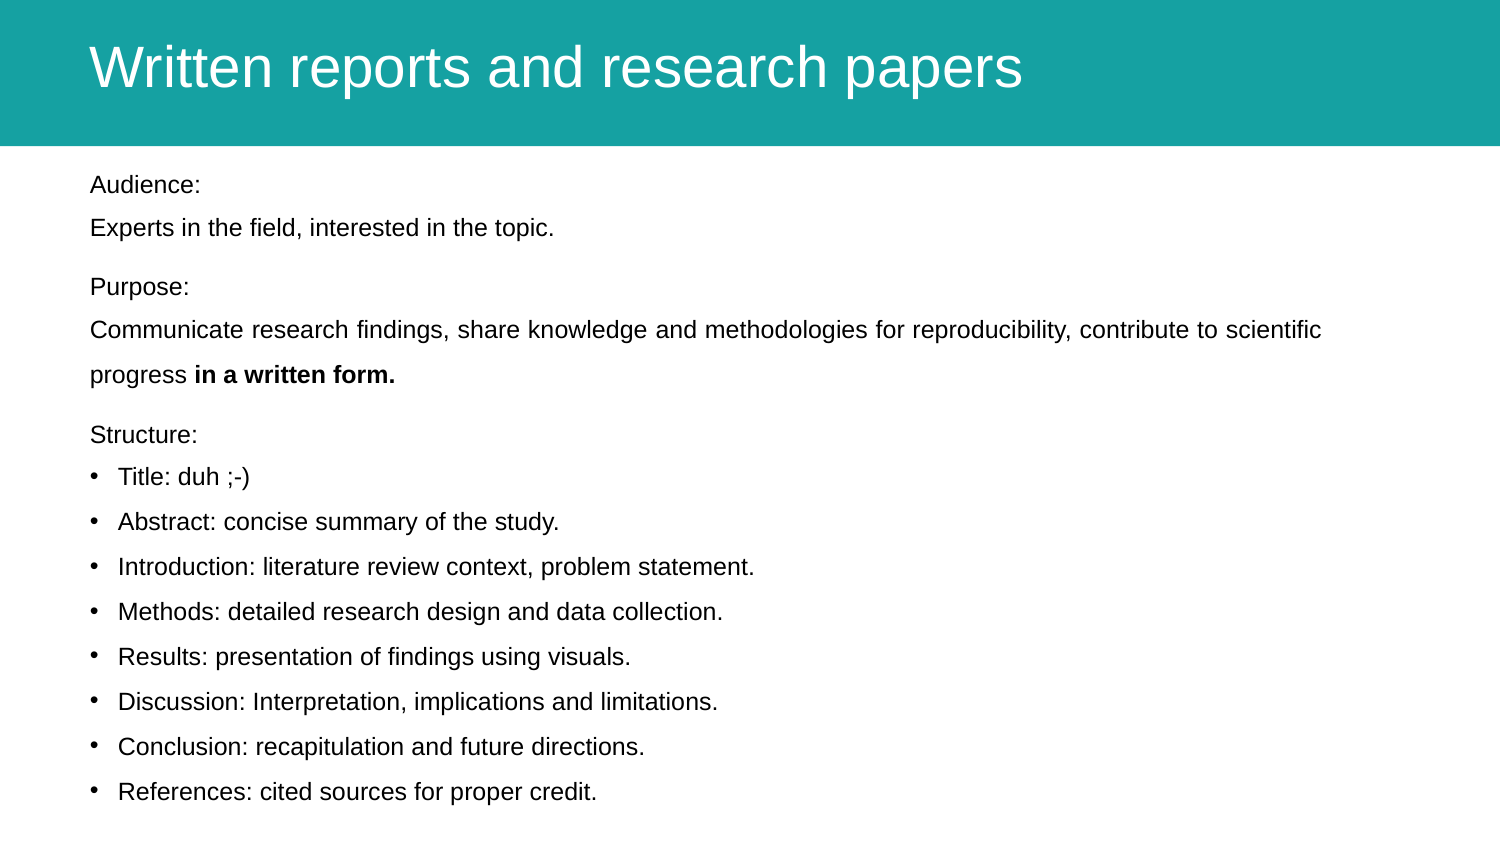

# Written reports and research papers
Audience:
Experts in the field, interested in the topic.
Purpose:
Communicate research findings, share knowledge and methodologies for reproducibility, contribute to scientific progress in a written form.
Structure:
Title: duh ;-)
Abstract: concise summary of the study.
Introduction: literature review context, problem statement.
Methods: detailed research design and data collection.
Results: presentation of findings using visuals.
Discussion: Interpretation, implications and limitations.
Conclusion: recapitulation and future directions.
References: cited sources for proper credit.